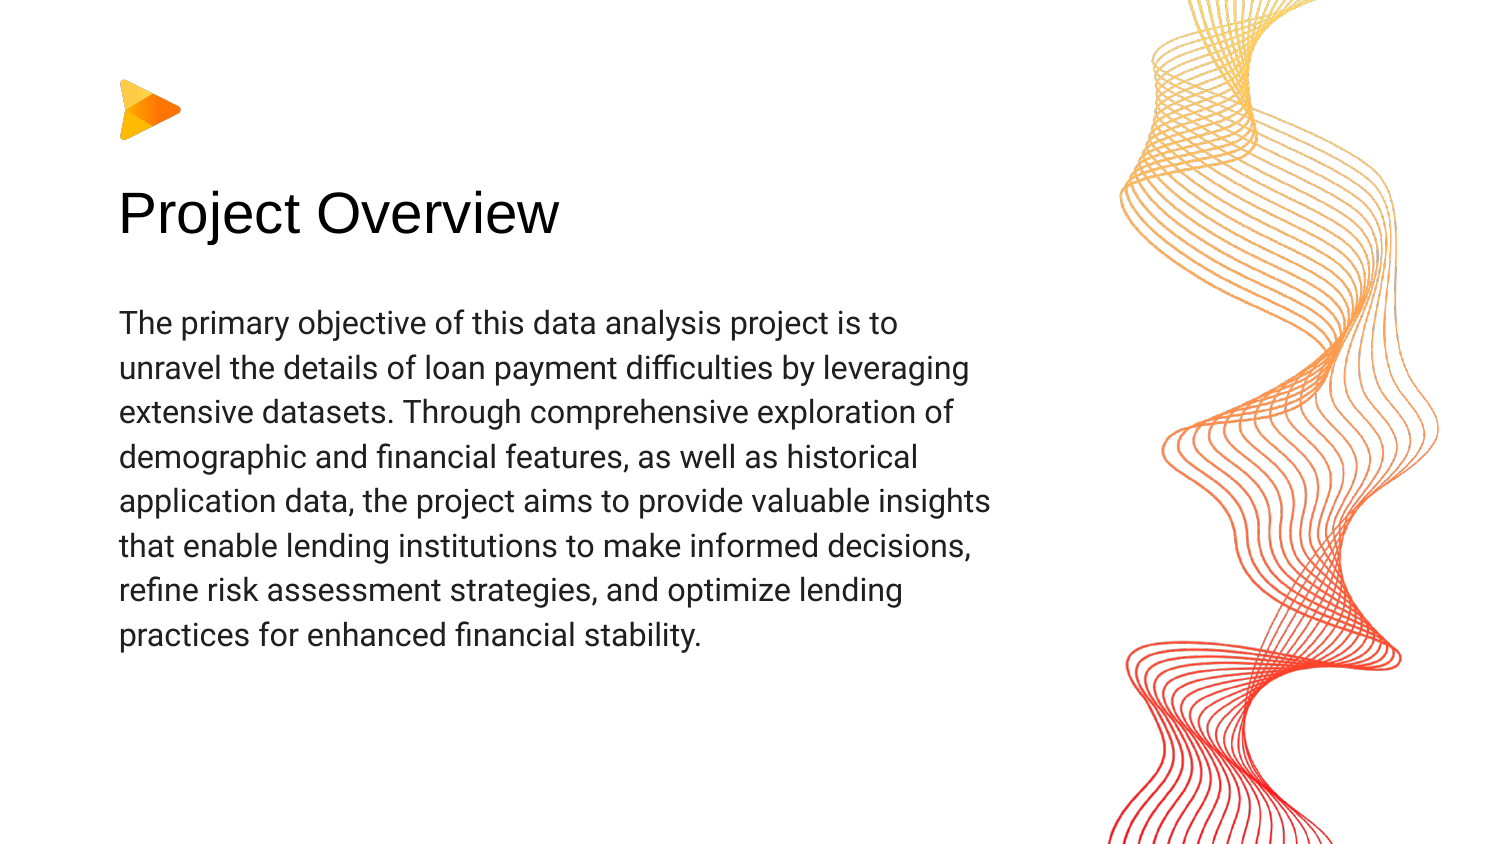

# Project Overview
The primary objective of this data analysis project is to unravel the details of loan payment difficulties by leveraging extensive datasets. Through comprehensive exploration of demographic and financial features, as well as historical application data, the project aims to provide valuable insights that enable lending institutions to make informed decisions, refine risk assessment strategies, and optimize lending practices for enhanced financial stability.